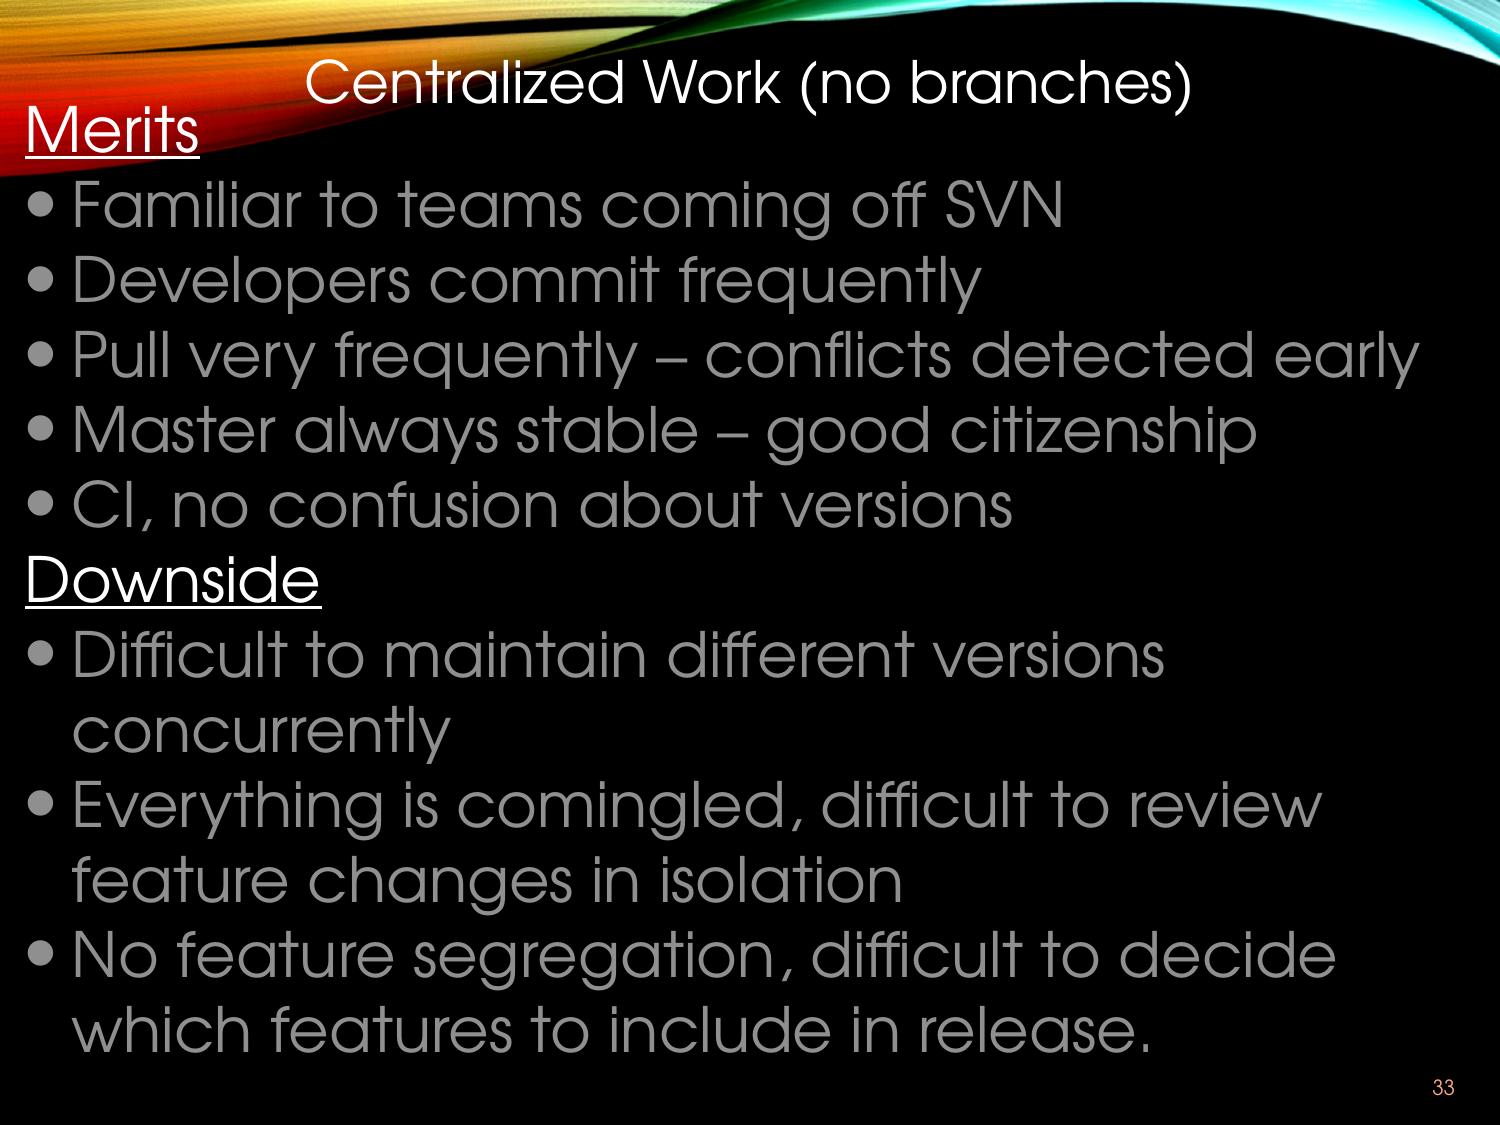

Merits
Familiar to teams coming off SVN
Developers commit frequently
Pull very frequently – conflicts detected early
Master always stable – good citizenship
CI, no confusion about versions
Downside
Difficult to maintain different versions concurrently
Everything is comingled, difficult to review feature changes in isolation
No feature segregation, difficult to decide which features to include in release.
Centralized Work (no branches)
33